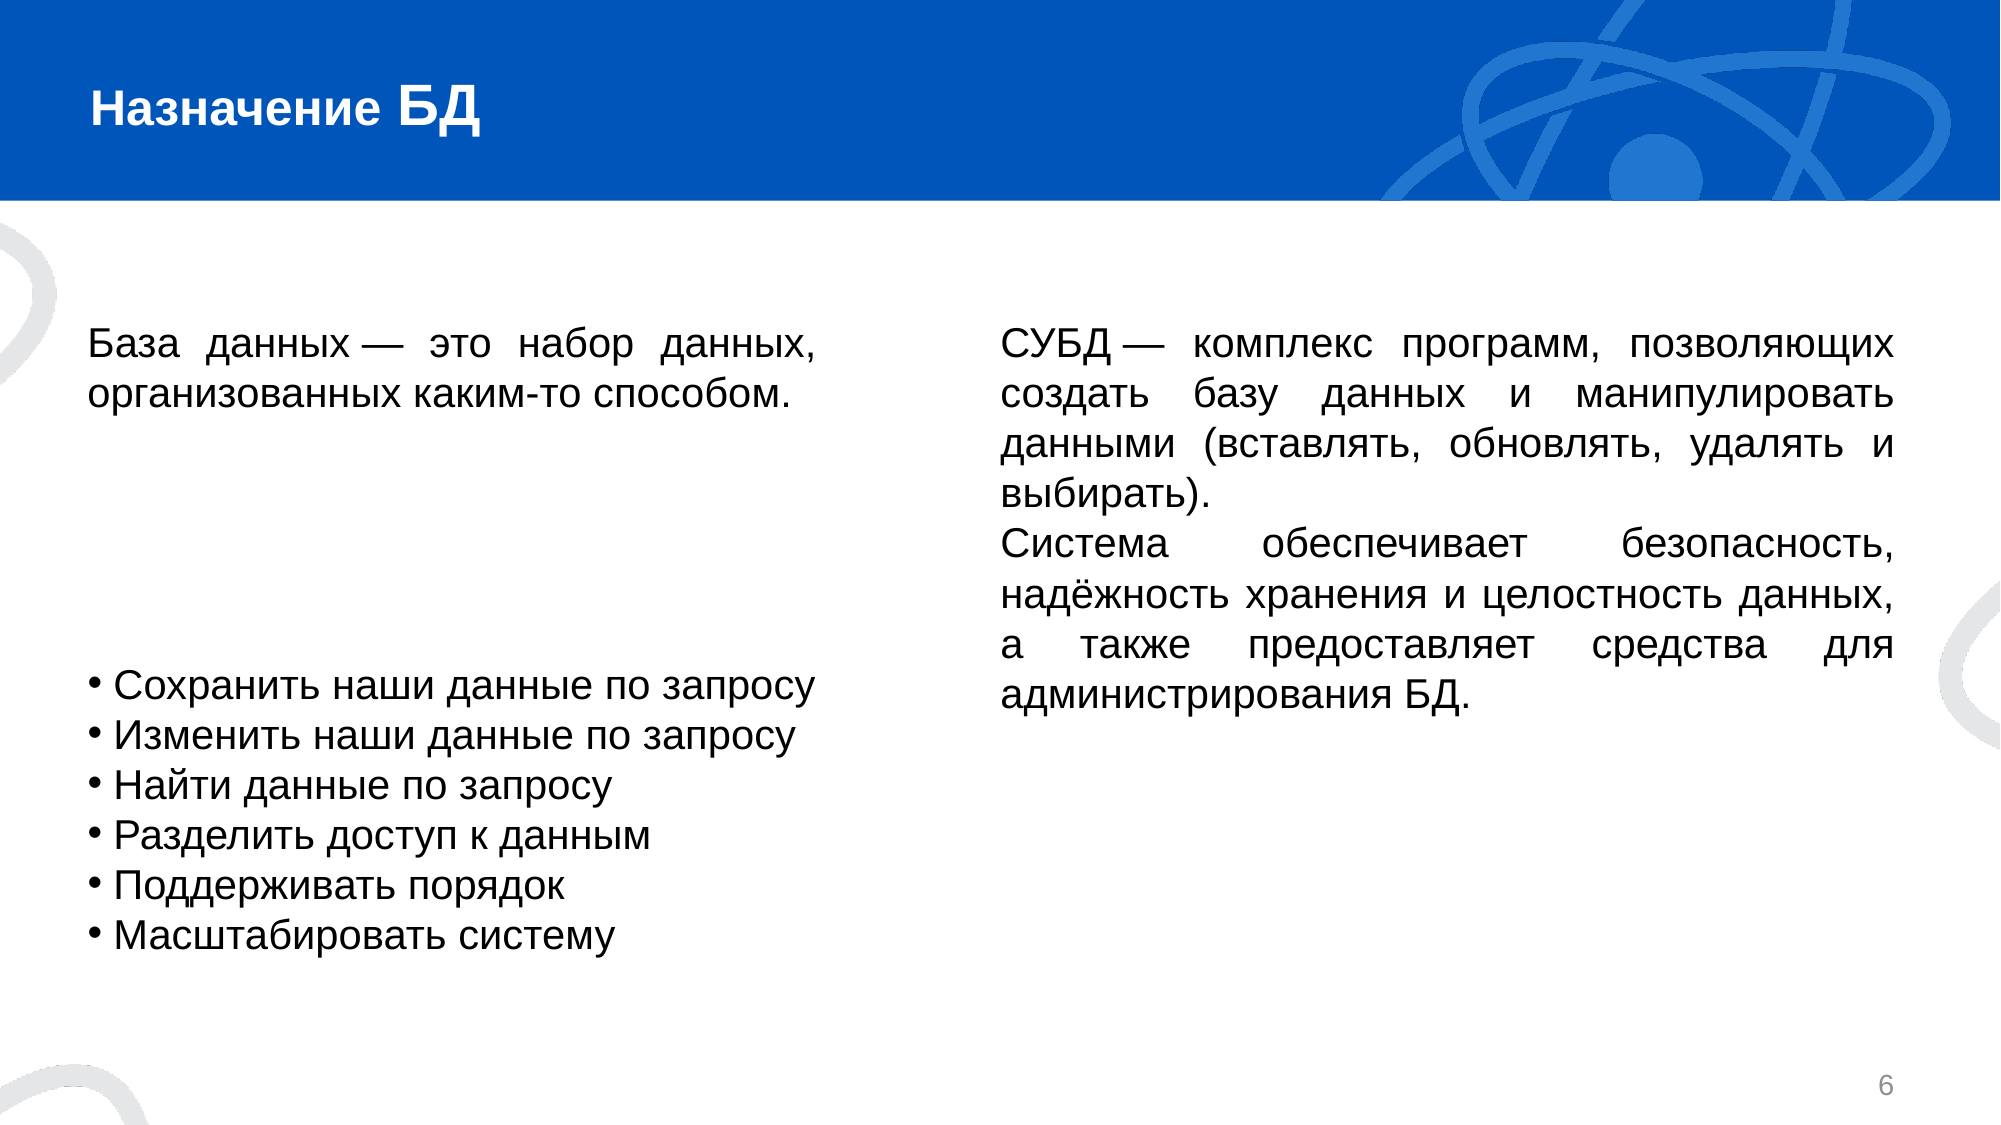

# Назначение БД
База данных — это набор данных, организованных каким-то способом.
СУБД — комплекс программ, позволяющих создать базу данных и манипулировать данными (вставлять, обновлять, удалять и выбирать).
Система обеспечивает безопасность, надёжность хранения и целостность данных, а также предоставляет средства для администрирования БД.

 Сохранить наши данные по запросу
 Изменить наши данные по запросу
 Найти данные по запросу
 Разделить доступ к данным
 Поддерживать порядок
 Масштабировать систему